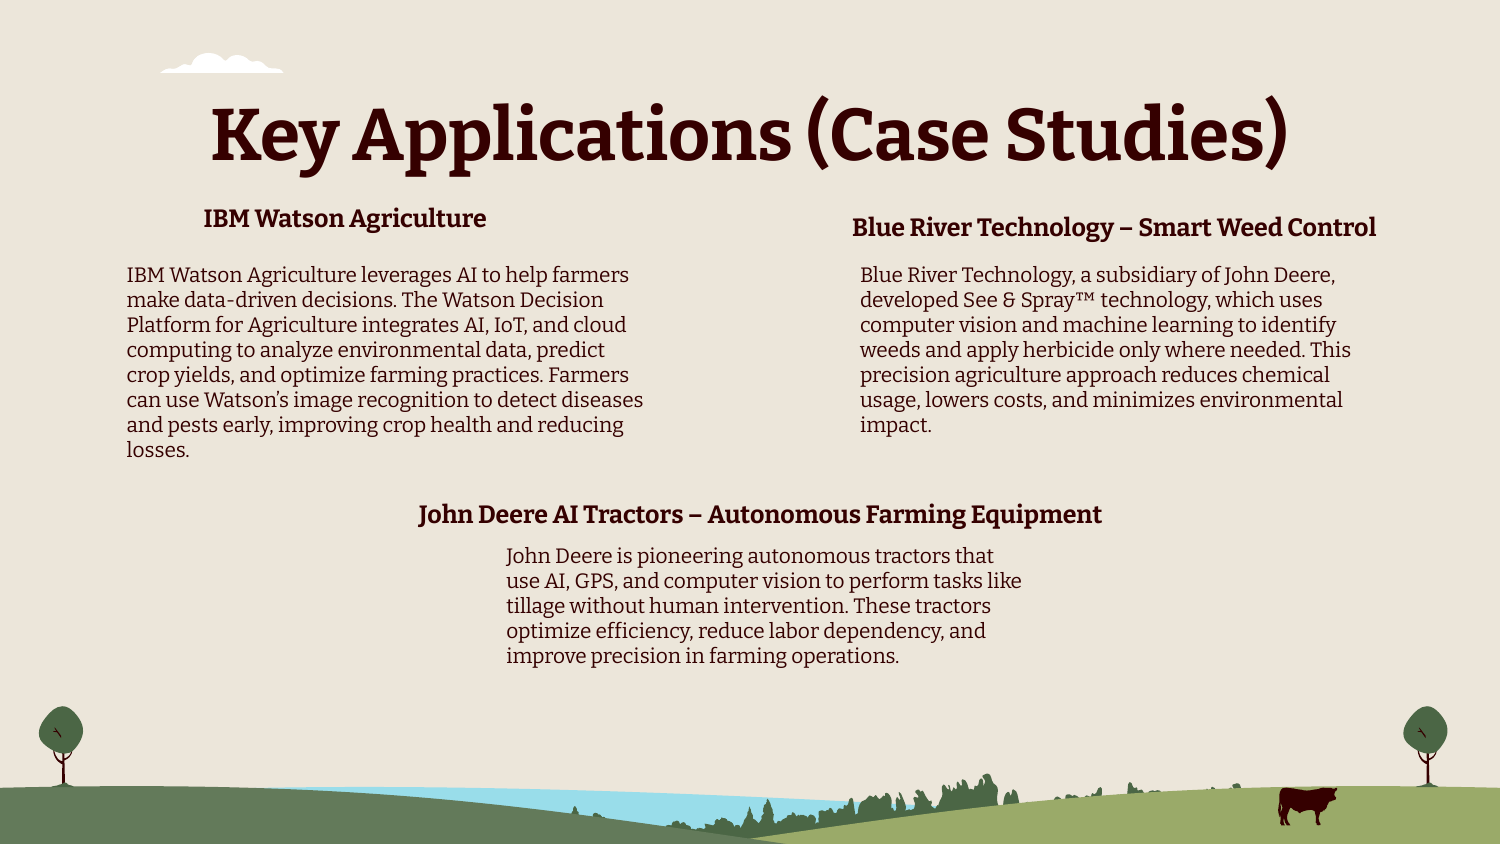

# Key Applications (Case Studies)
IBM Watson Agriculture
Blue River Technology – Smart Weed Control
IBM Watson Agriculture leverages AI to help farmers make data-driven decisions. The Watson Decision Platform for Agriculture integrates AI, IoT, and cloud computing to analyze environmental data, predict crop yields, and optimize farming practices. Farmers can use Watson’s image recognition to detect diseases and pests early, improving crop health and reducing losses.
Blue River Technology, a subsidiary of John Deere, developed See & Spray™ technology, which uses computer vision and machine learning to identify weeds and apply herbicide only where needed. This precision agriculture approach reduces chemical usage, lowers costs, and minimizes environmental impact.
John Deere AI Tractors – Autonomous Farming Equipment
John Deere is pioneering autonomous tractors that use AI, GPS, and computer vision to perform tasks like tillage without human intervention. These tractors optimize efficiency, reduce labor dependency, and improve precision in farming operations.